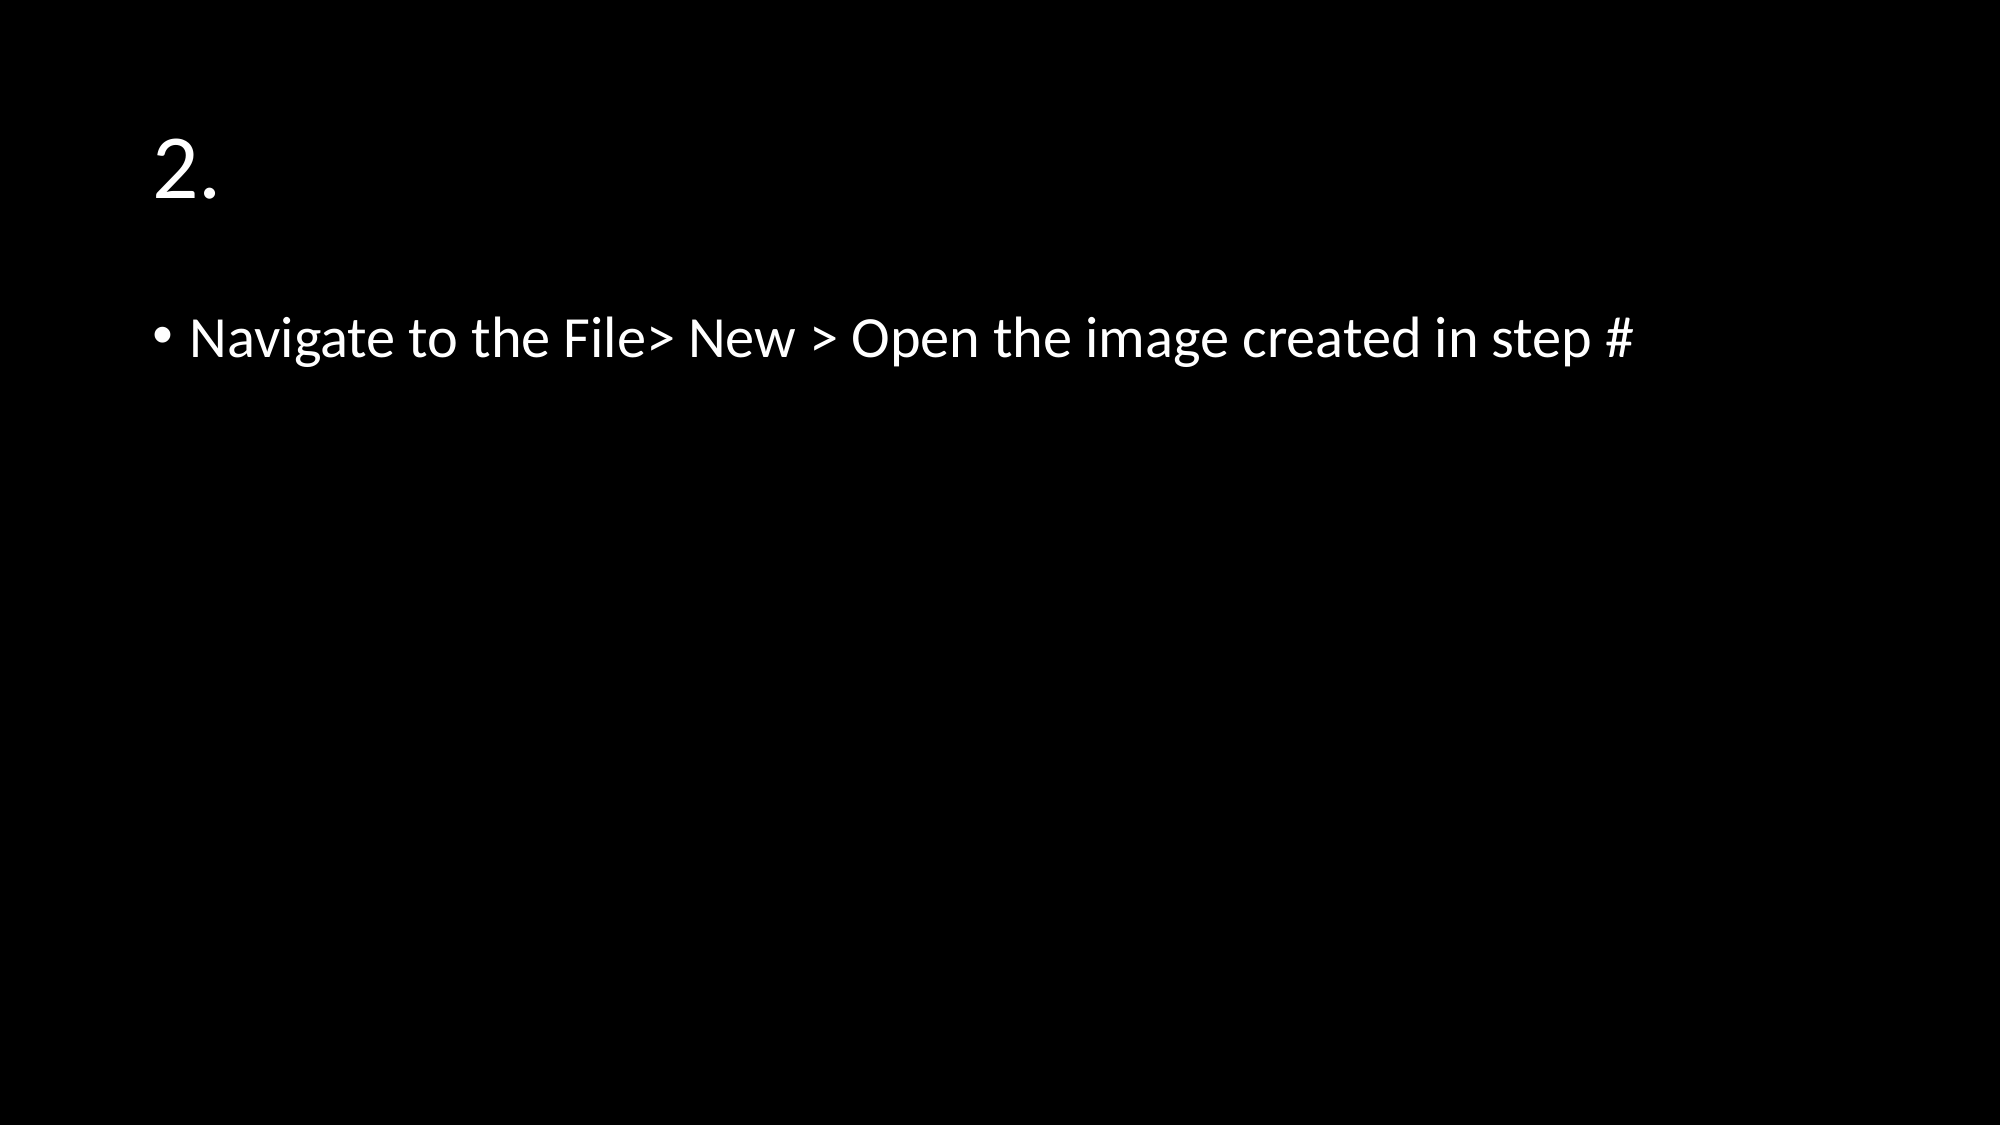

# 2.
Navigate to the File> New > Open the image created in step #